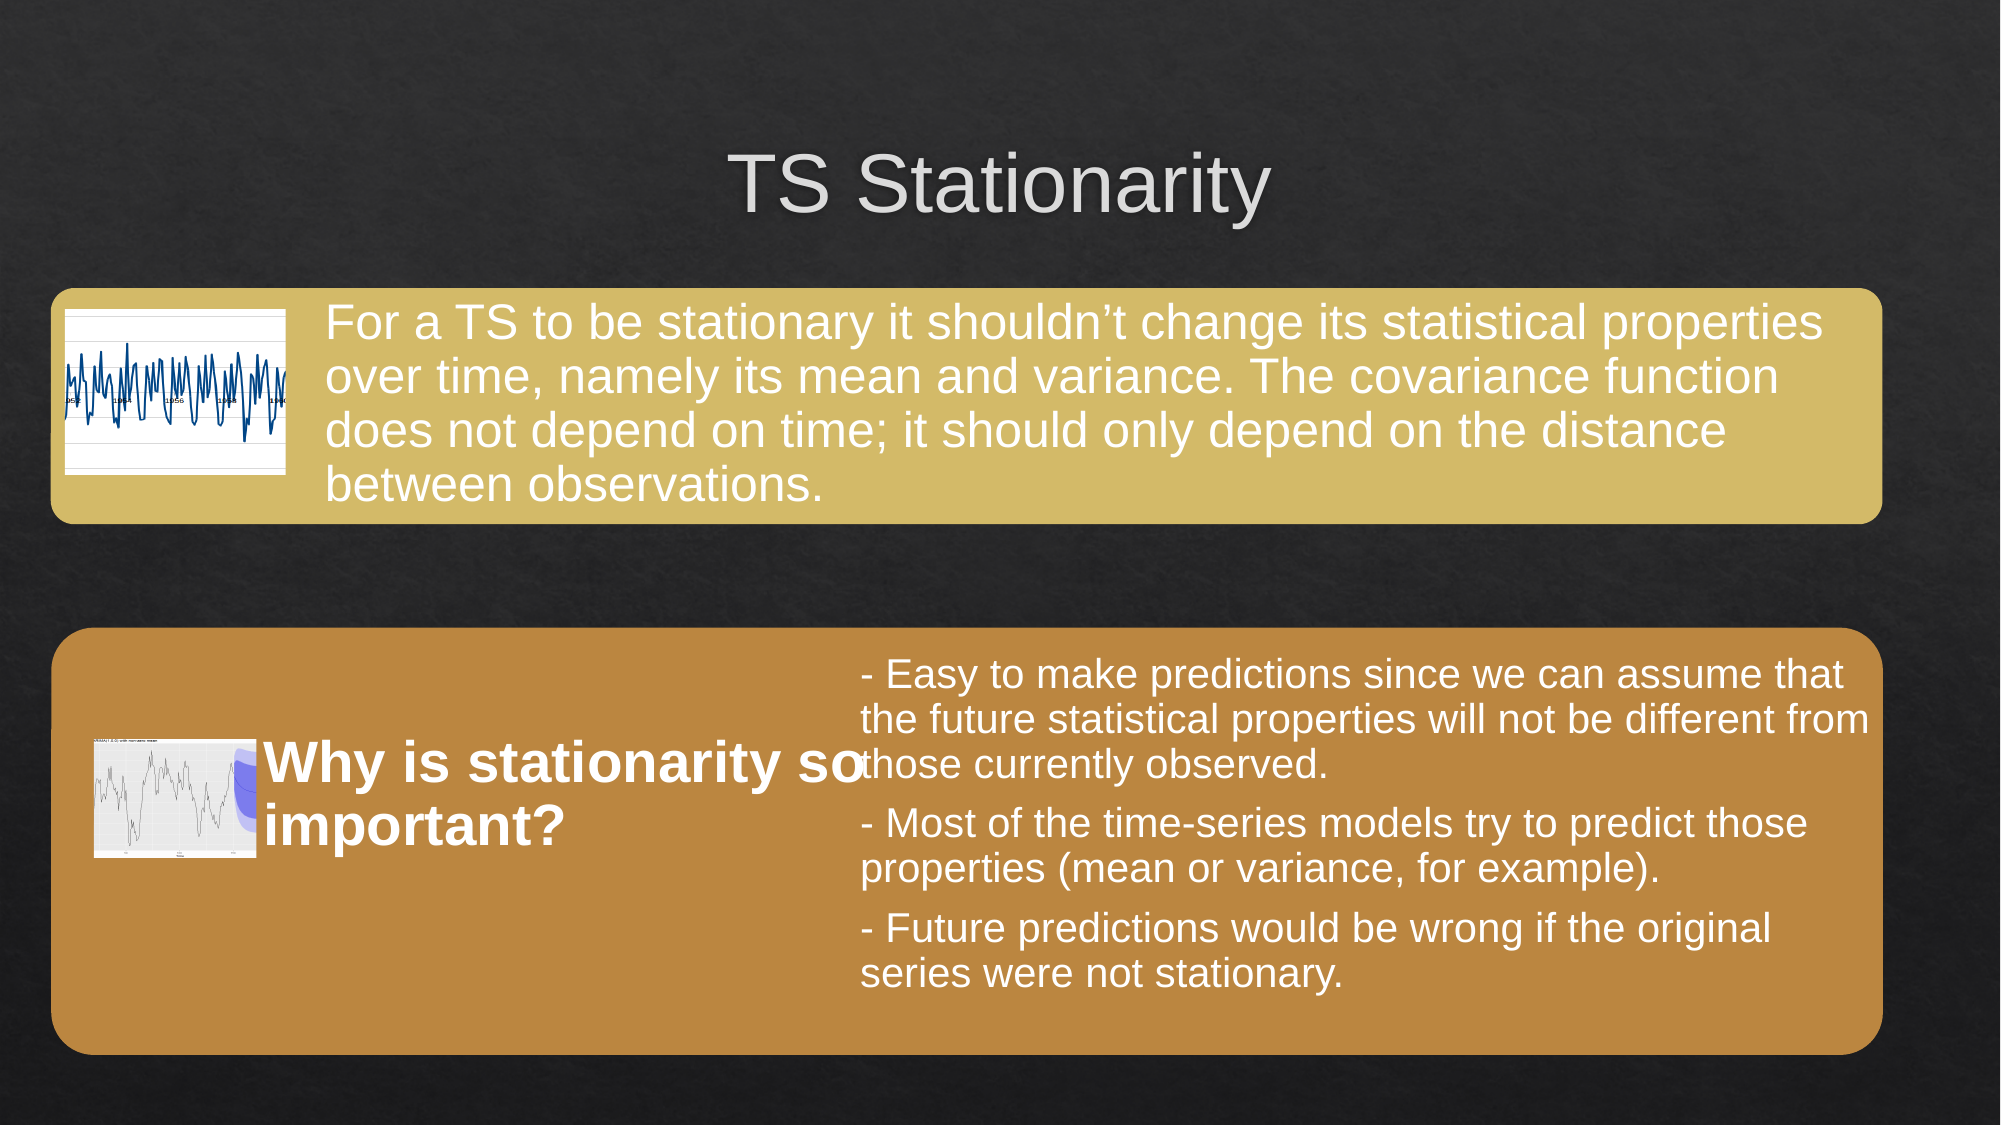

# TS Stationarity
For a TS to be stationary it shouldn’t change its statistical properties over time, namely its mean and variance. The covariance function does not depend on time; it should only depend on the distance between observations.
Why is stationarity so important?
- Easy to make predictions since we can assume that the future statistical properties will not be different from those currently observed.
- Most of the time-series models try to predict those properties (mean or variance, for example).
- Future predictions would be wrong if the original series were not stationary.